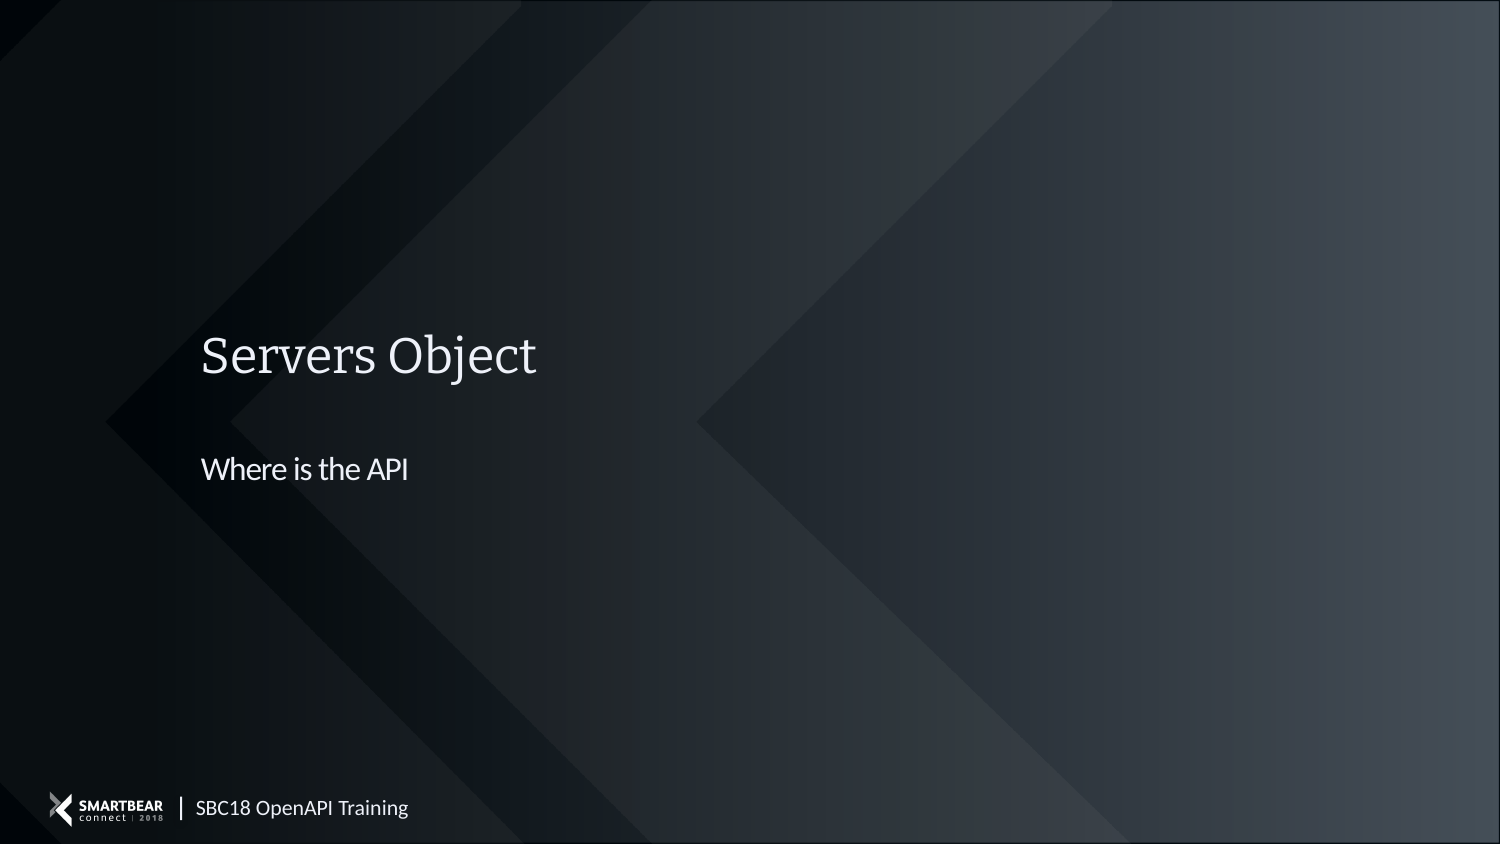

Servers Object
Where is the API
SBC18 OpenAPI Training